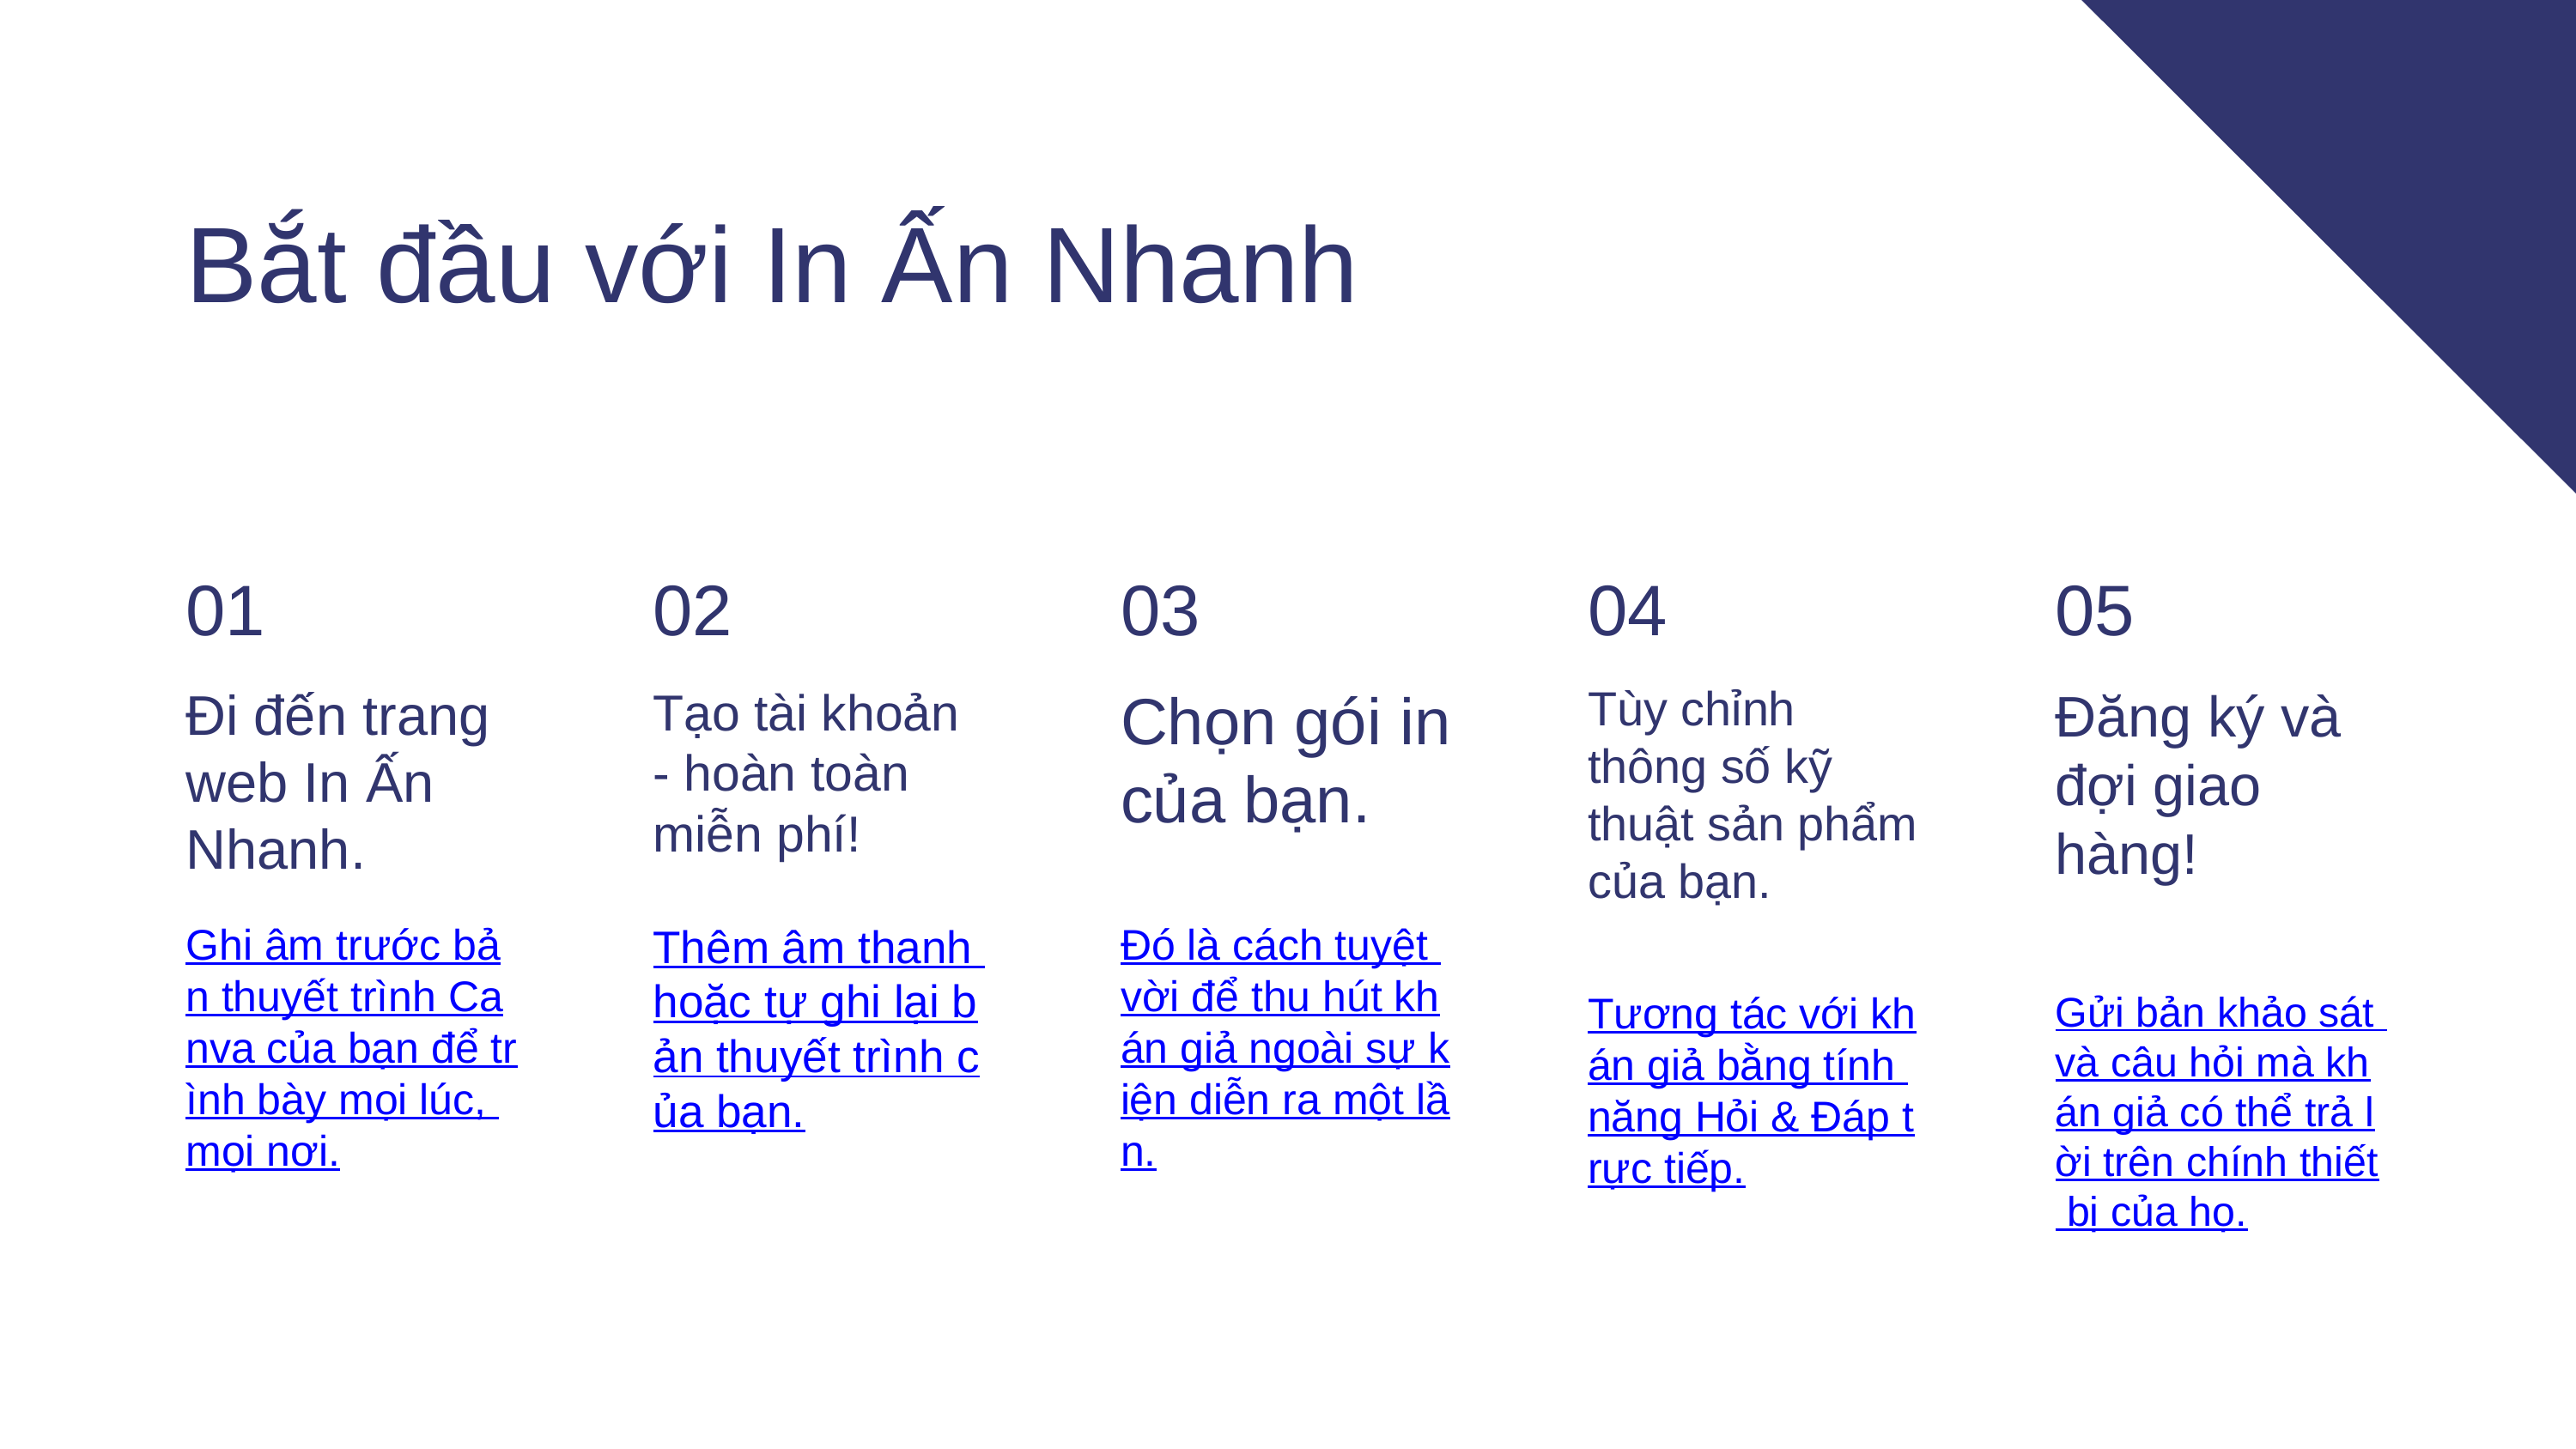

Bắt đầu với In Ấn Nhanh
01
Đi đến trang web In Ấn Nhanh.
Ghi âm trước bản thuyết trình Canva của bạn để trình bày mọi lúc, mọi nơi.
02
Tạo tài khoản - hoàn toàn miễn phí!
Thêm âm thanh hoặc tự ghi lại bản thuyết trình của bạn.
03
Chọn gói in của bạn.
Đó là cách tuyệt vời để thu hút khán giả ngoài sự kiện diễn ra một lần.
04
Tùy chỉnh thông số kỹ thuật sản phẩm của bạn.
Tương tác với khán giả bằng tính năng Hỏi & Đáp trực tiếp.
05
Đăng ký và đợi giao hàng!
Gửi bản khảo sát và câu hỏi mà khán giả có thể trả lời trên chính thiết bị của họ.